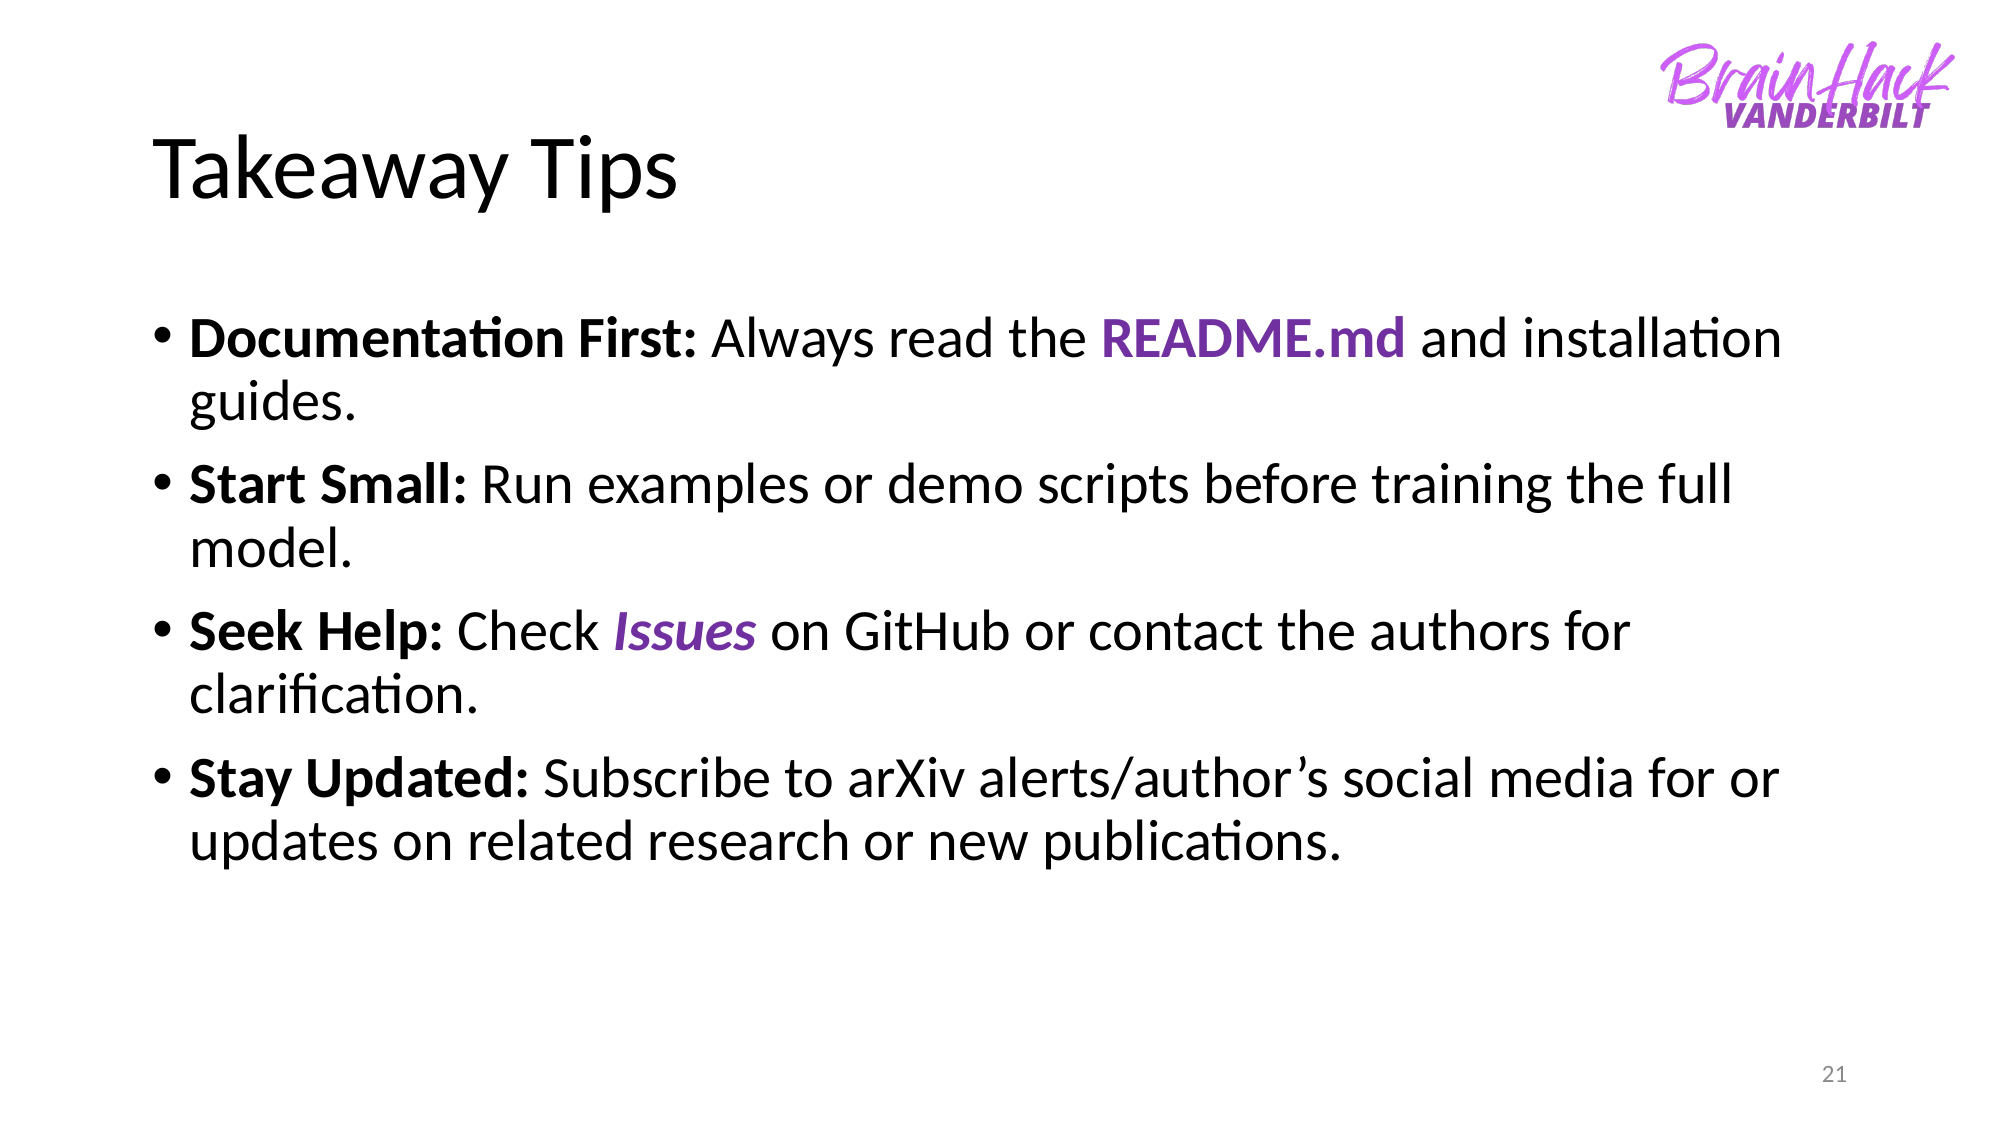

# Takeaway Tips
Documentation First: Always read the README.md and installation guides.
Start Small: Run examples or demo scripts before training the full model.
Seek Help: Check Issues on GitHub or contact the authors for clarification.
Stay Updated: Subscribe to arXiv alerts/author’s social media for or updates on related research or new publications.

21